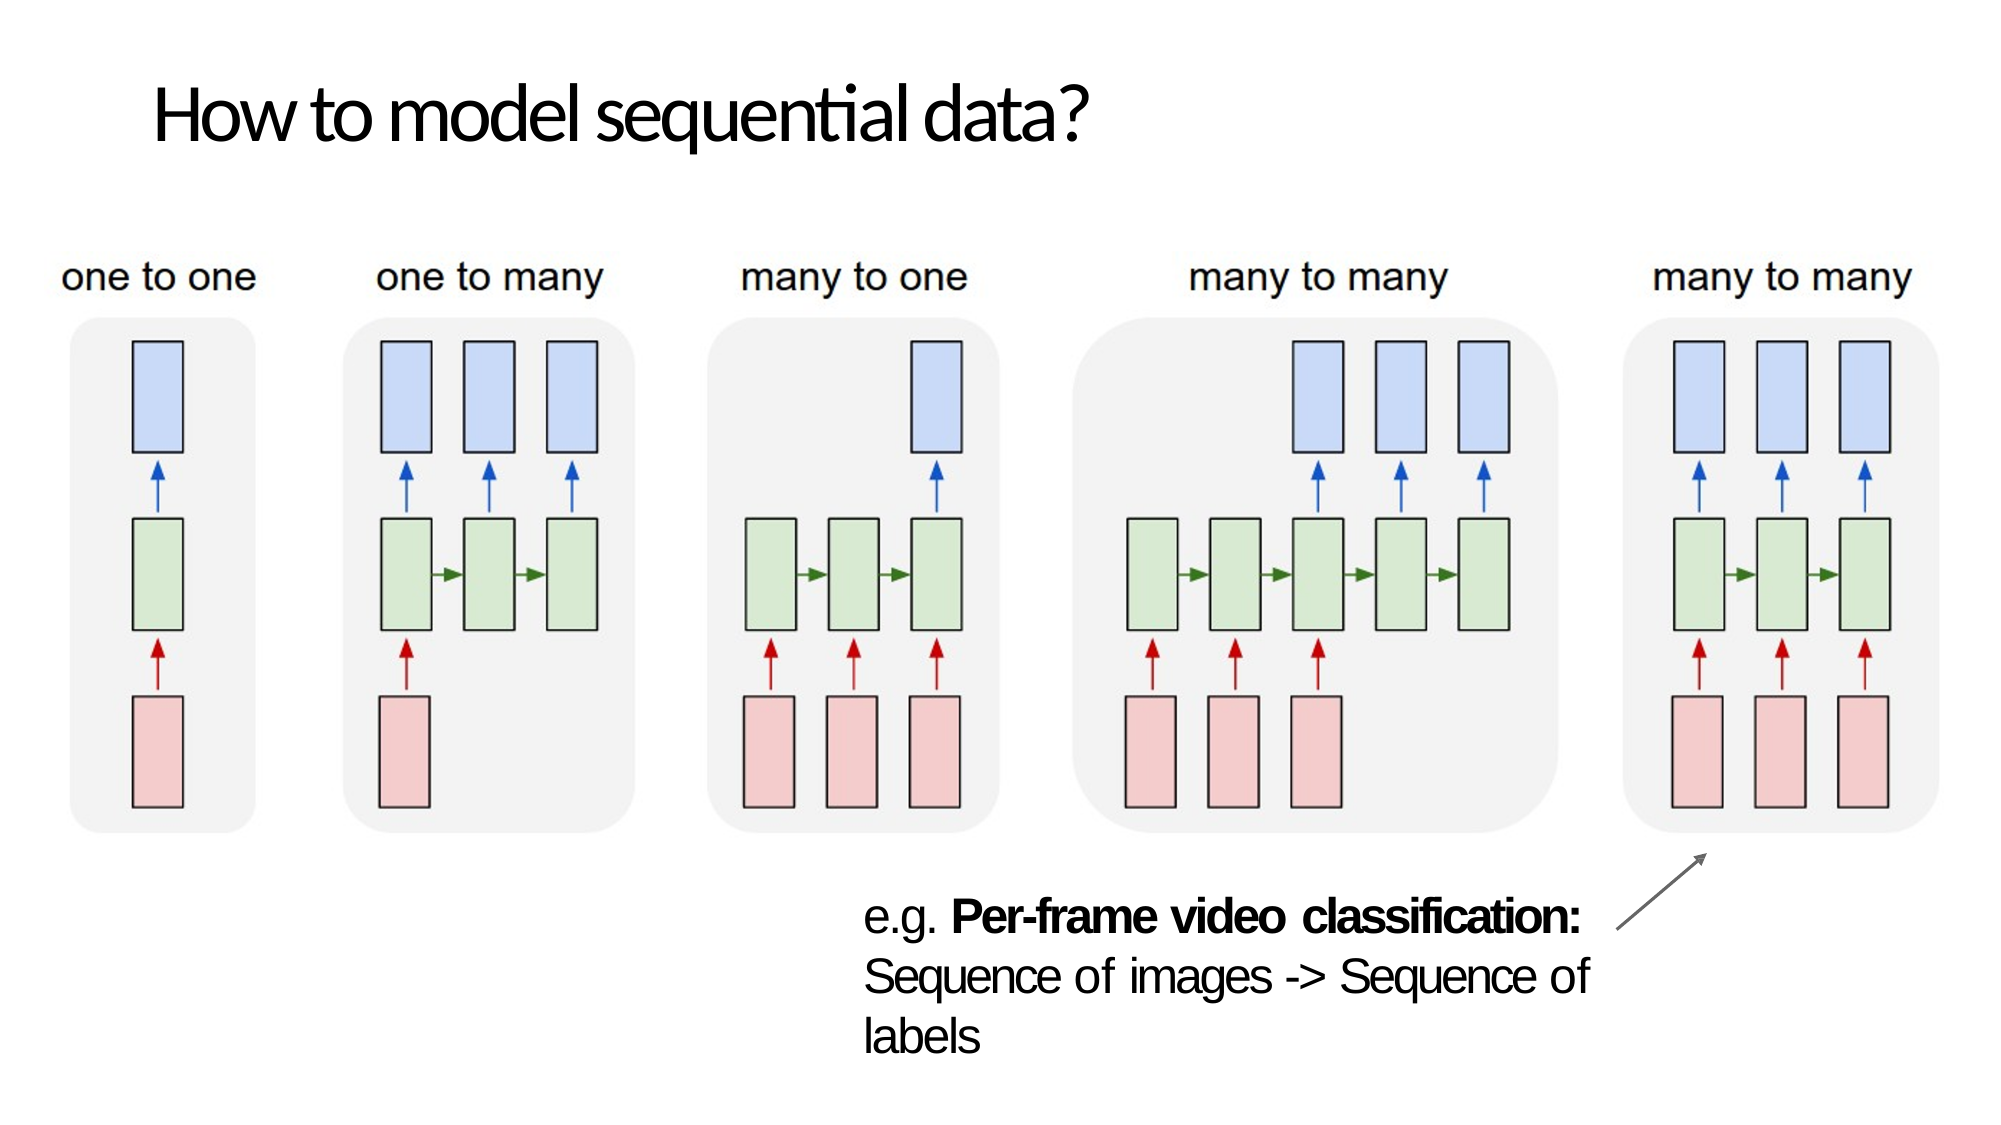

# How to model sequential data?

e.g. Per-frame video classification:
Sequence of images -> Sequence of labels